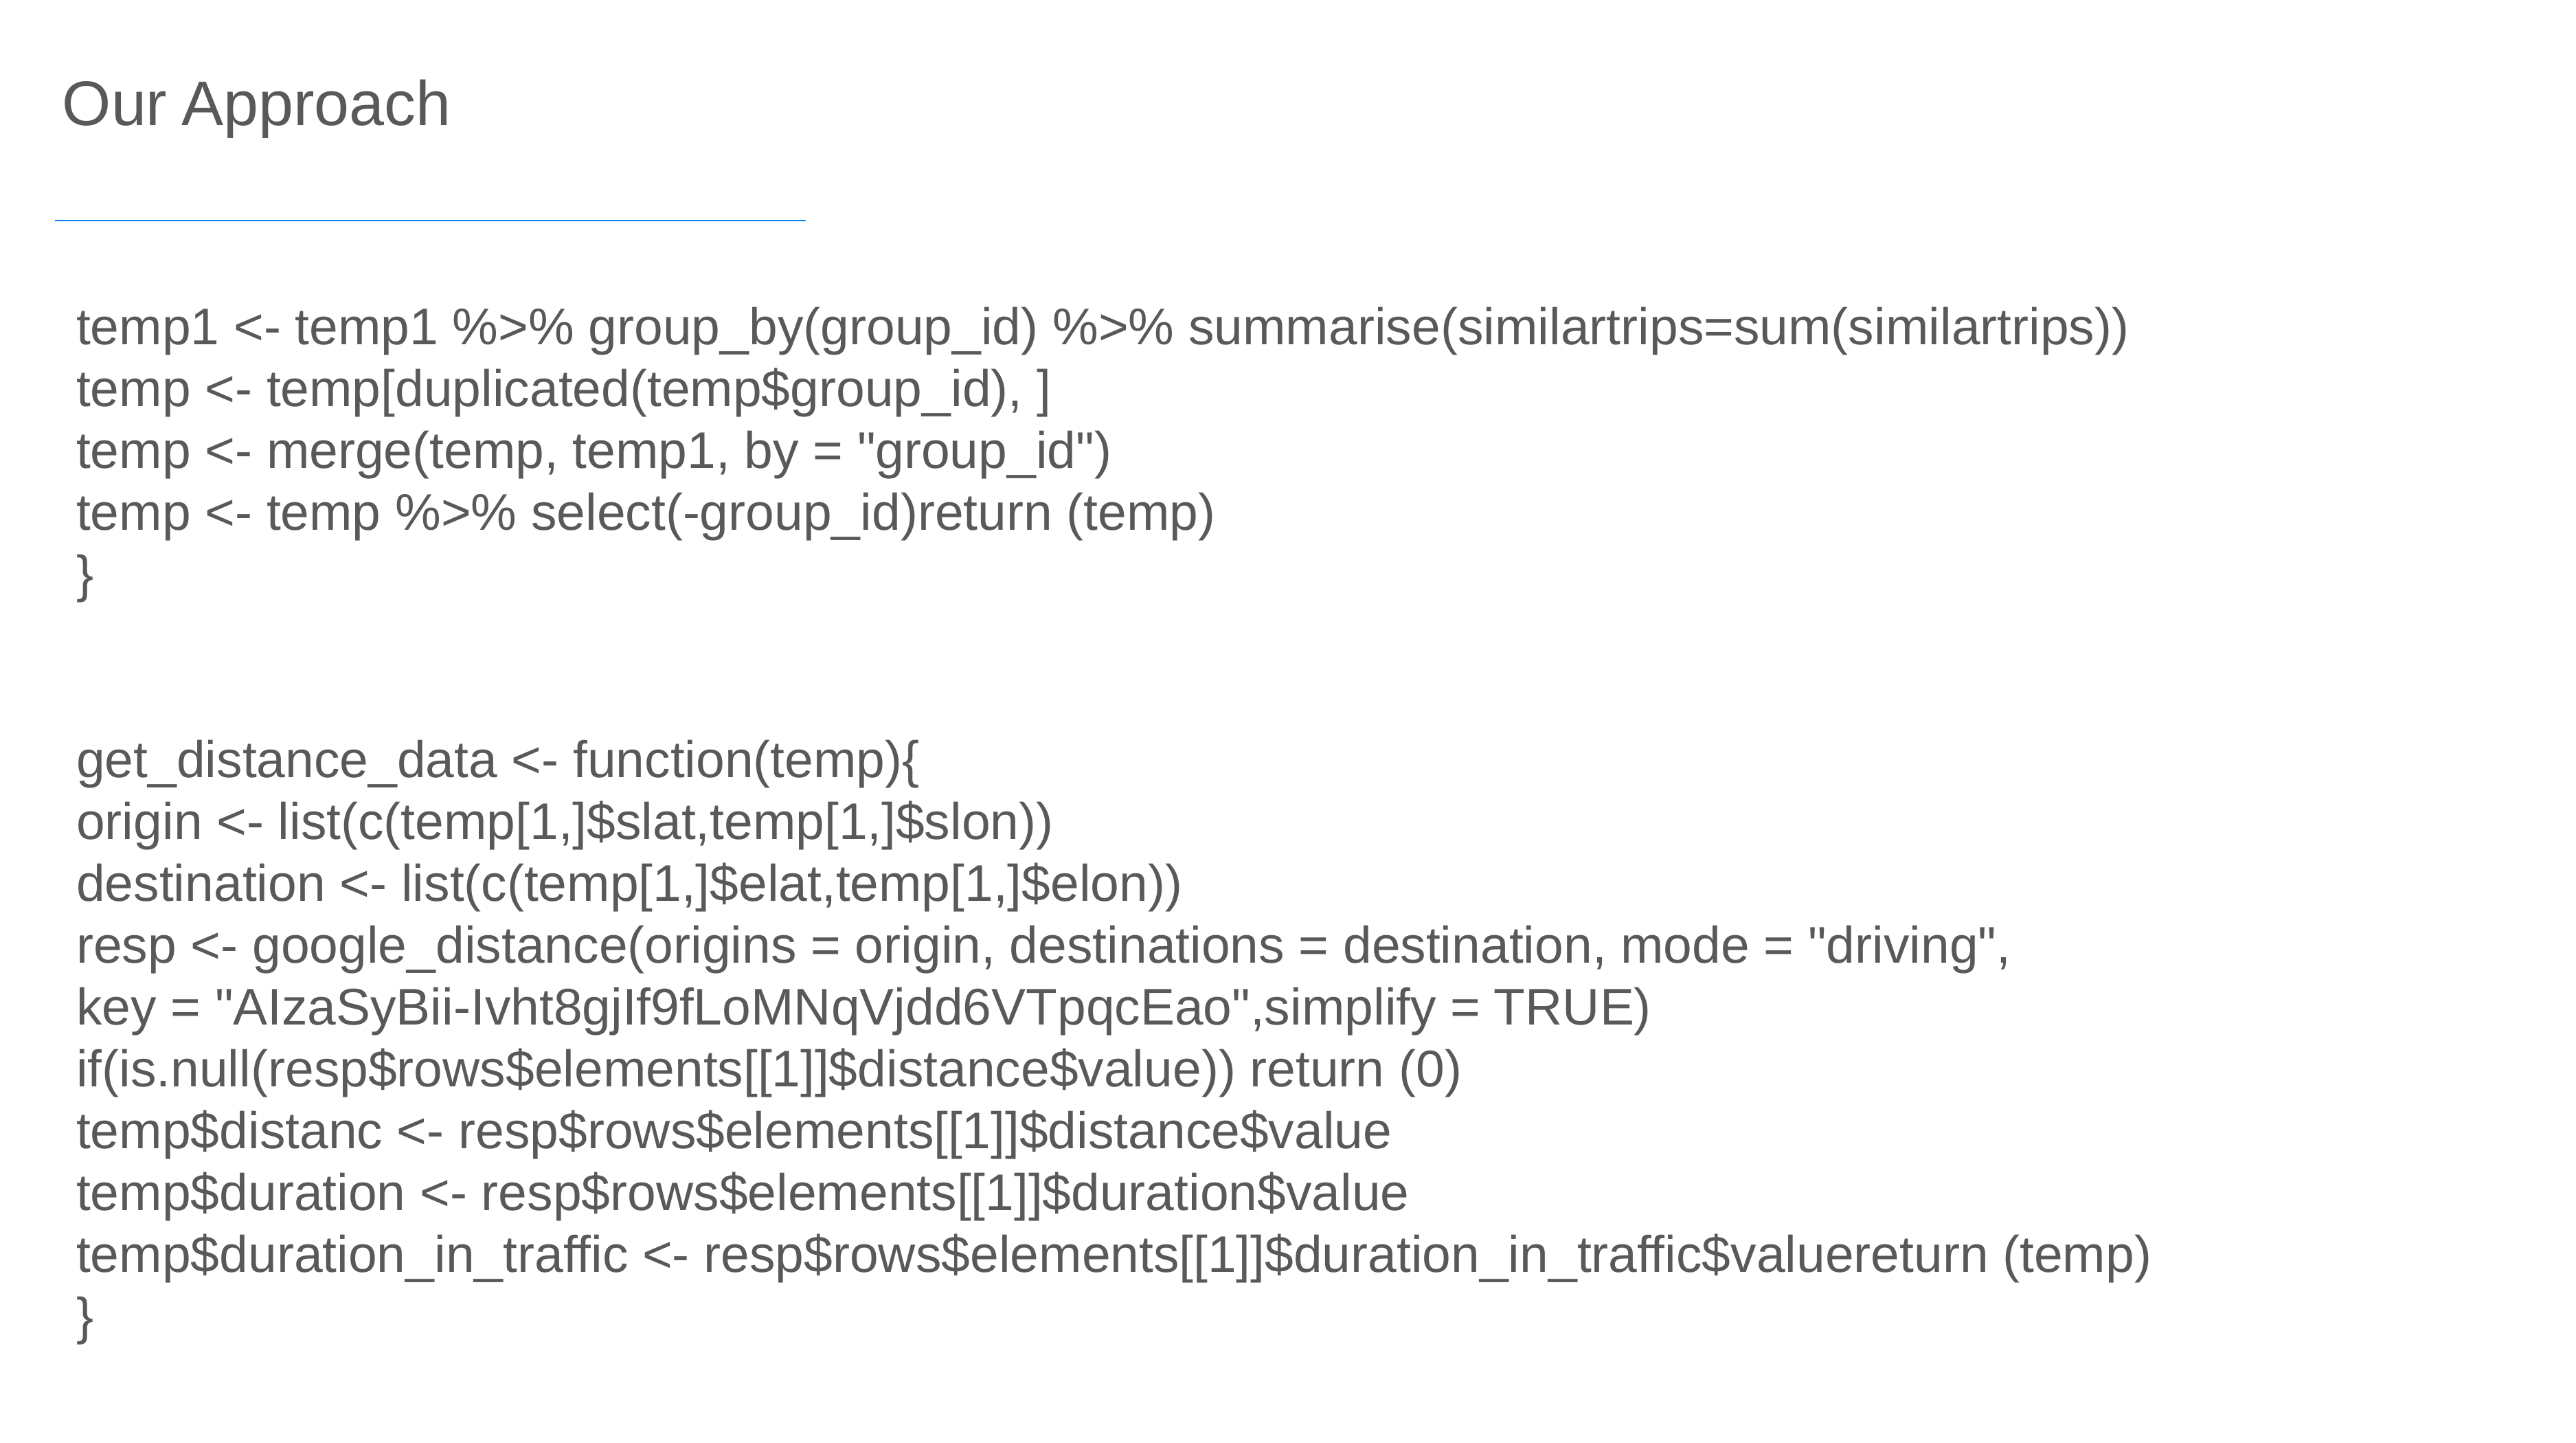

Our Approach
temp1 <- temp1 %>% group_by(group_id) %>% summarise(similartrips=sum(similartrips))
temp <- temp[duplicated(temp$group_id), ]
temp <- merge(temp, temp1, by = "group_id")
temp <- temp %>% select(-group_id)return (temp)
}

get_distance_data <- function(temp){
origin <- list(c(temp[1,]$slat,temp[1,]$slon))
destination <- list(c(temp[1,]$elat,temp[1,]$elon))
resp <- google_distance(origins = origin, destinations = destination, mode = "driving",                          key = "AIzaSyBii-Ivht8gjIf9fLoMNqVjdd6VTpqcEao",simplify = TRUE)
if(is.null(resp$rows$elements[[1]]$distance$value)) return (0)
temp$distanc <- resp$rows$elements[[1]]$distance$value
temp$duration <- resp$rows$elements[[1]]$duration$value
temp$duration_in_traffic <- resp$rows$elements[[1]]$duration_in_traffic$valuereturn (temp)
}